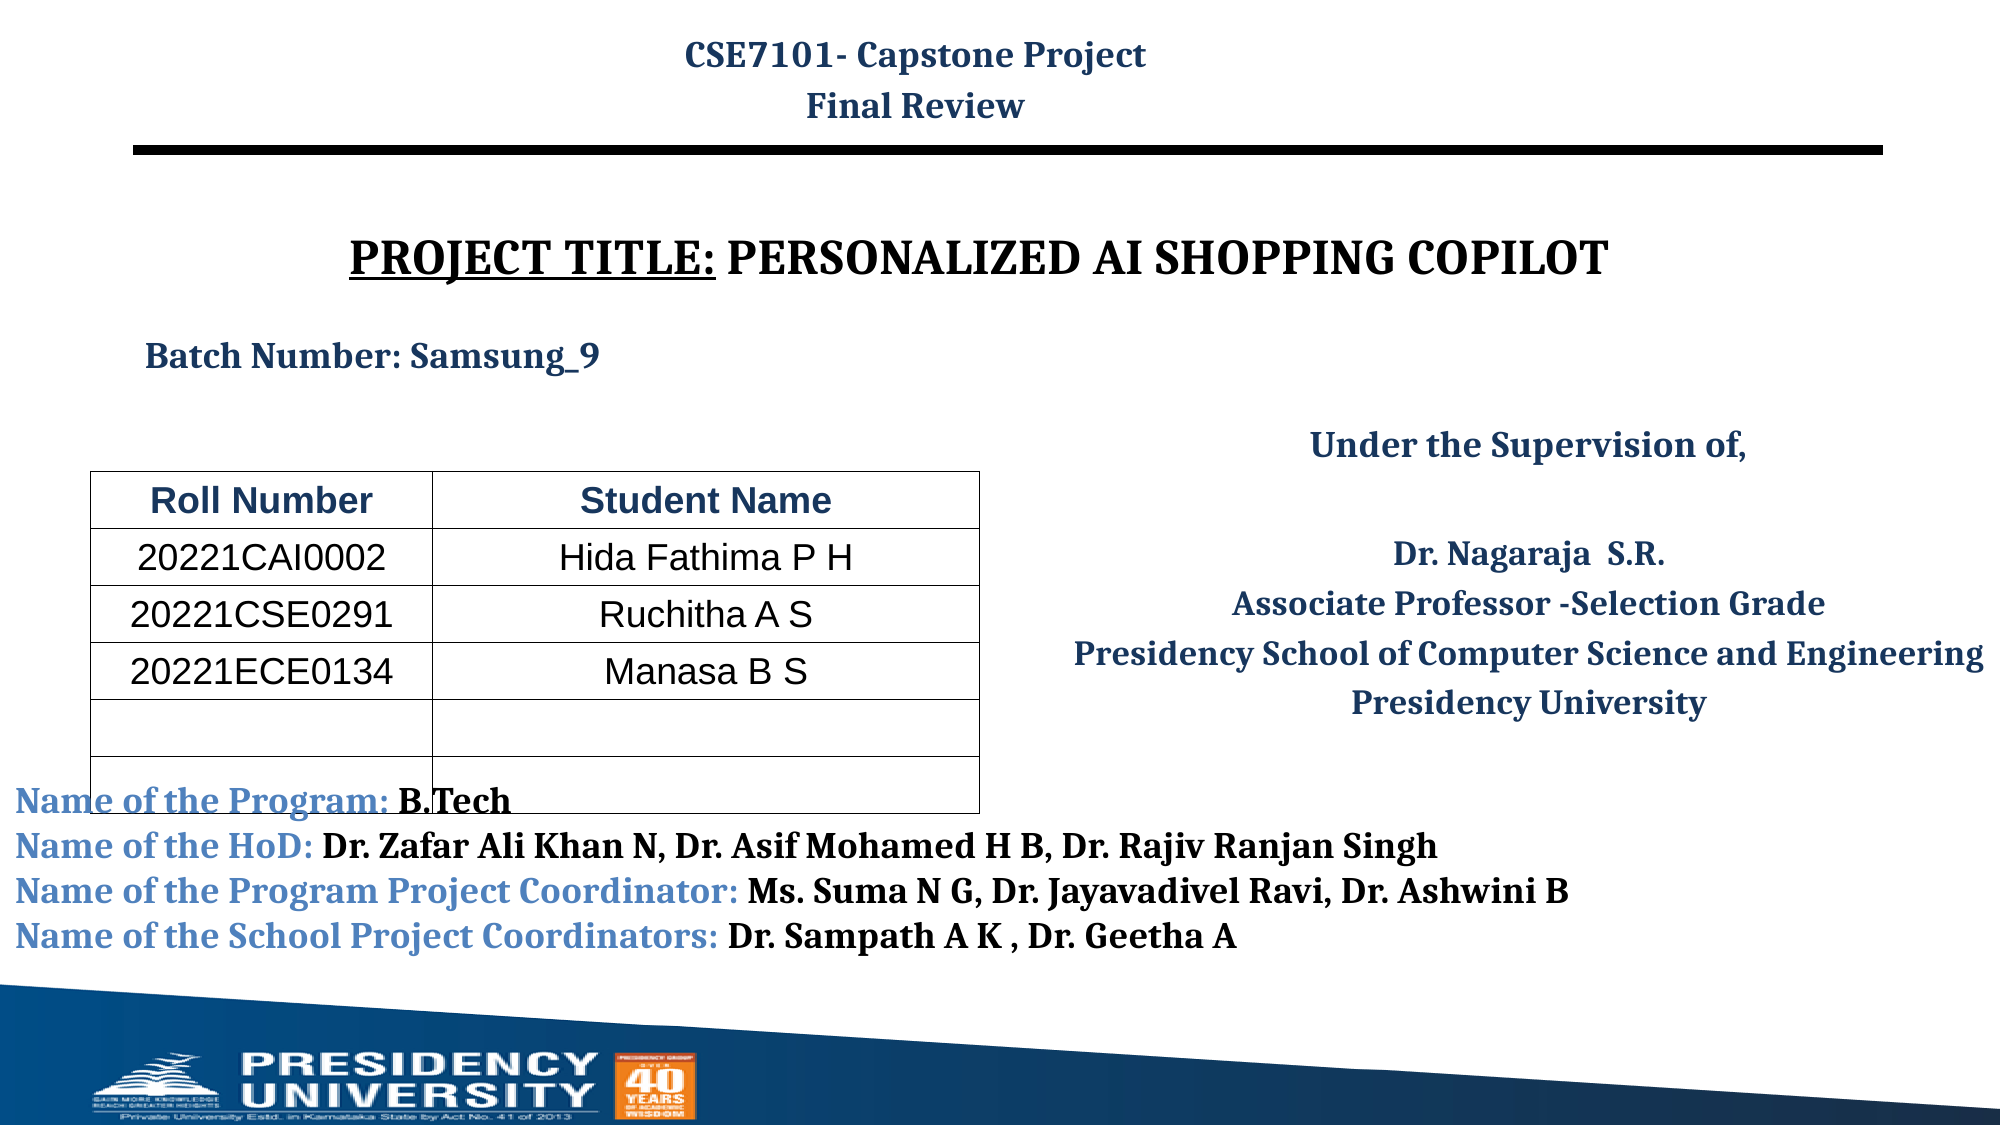

CSE7101- Capstone Project
Final Review
# PROJECT TITLE: PERSONALIZED AI SHOPPING COPILOT
Batch Number: Samsung_9
Under the Supervision of,

Dr. Nagaraja  S.R.
Associate Professor -Selection Grade
Presidency School of Computer Science and Engineering
Presidency University

| Roll Number | Student Name |
| --- | --- |
| 20221CAI0002 | Hida Fathima P H |
| 20221CSE0291 | Ruchitha A S |
| 20221ECE0134 | Manasa B S |
|  |  |
|  |  |
Name of the Program: B.Tech
Name of the HoD: Dr. Zafar Ali Khan N, Dr. Asif Mohamed H B, Dr. Rajiv Ranjan Singh
Name of the Program Project Coordinator: Ms. Suma N G, Dr. Jayavadivel Ravi, Dr. Ashwini B
Name of the School Project Coordinators: Dr. Sampath A K , Dr. Geetha A